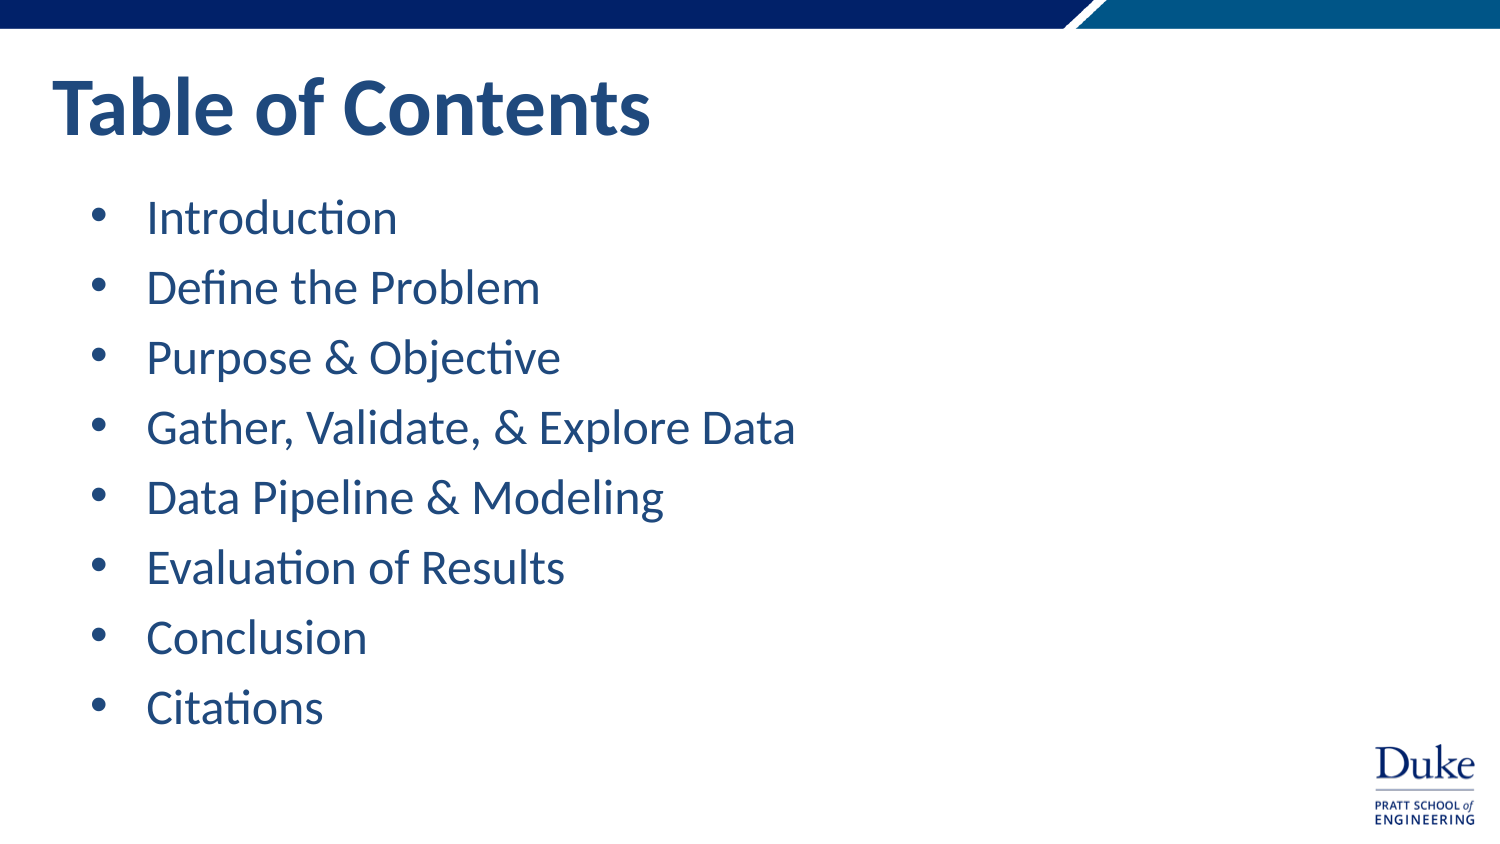

# Table of Contents
Introduction
Define the Problem
Purpose & Objective
Gather, Validate, & Explore Data
Data Pipeline & Modeling
Evaluation of Results
Conclusion
Citations